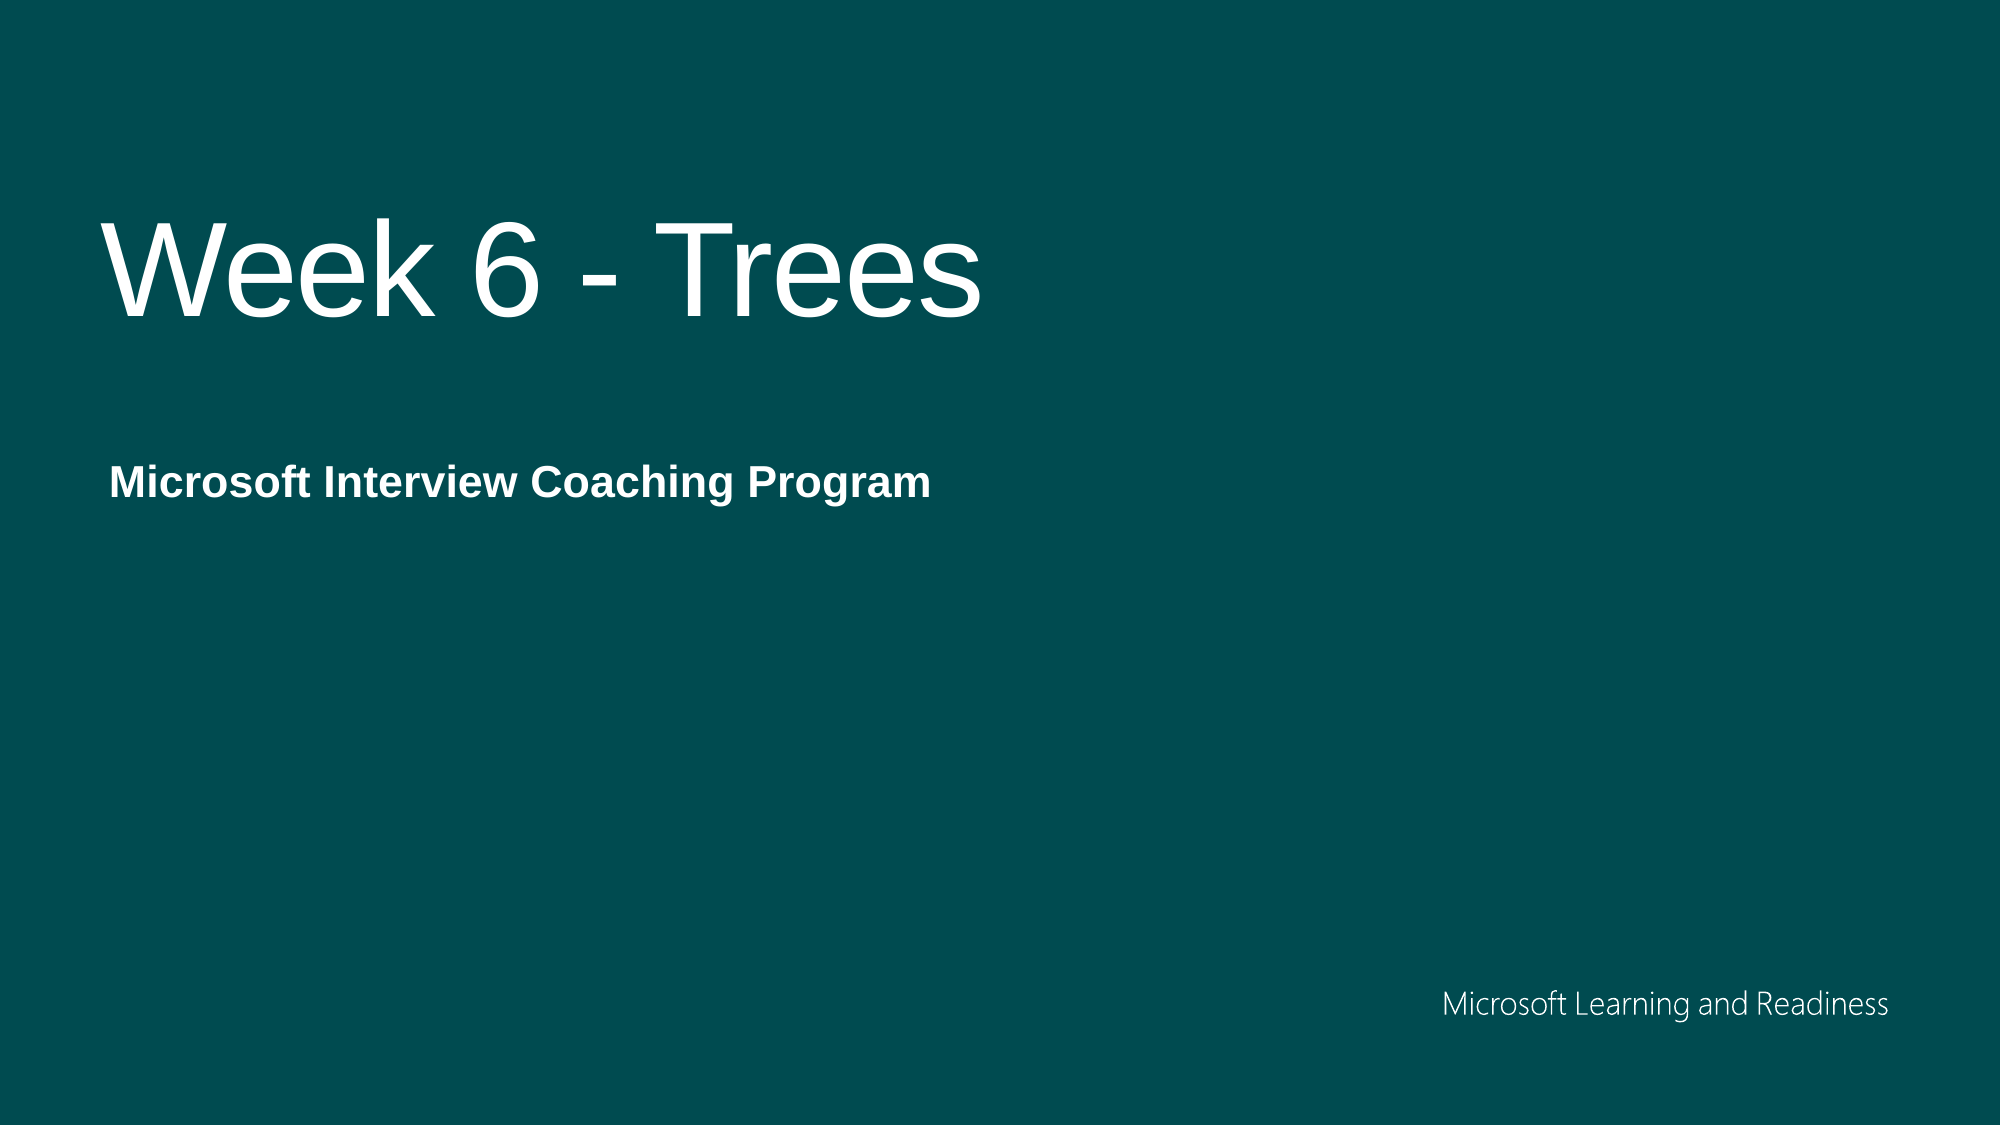

Week 6 - Trees
Microsoft Interview Coaching Program